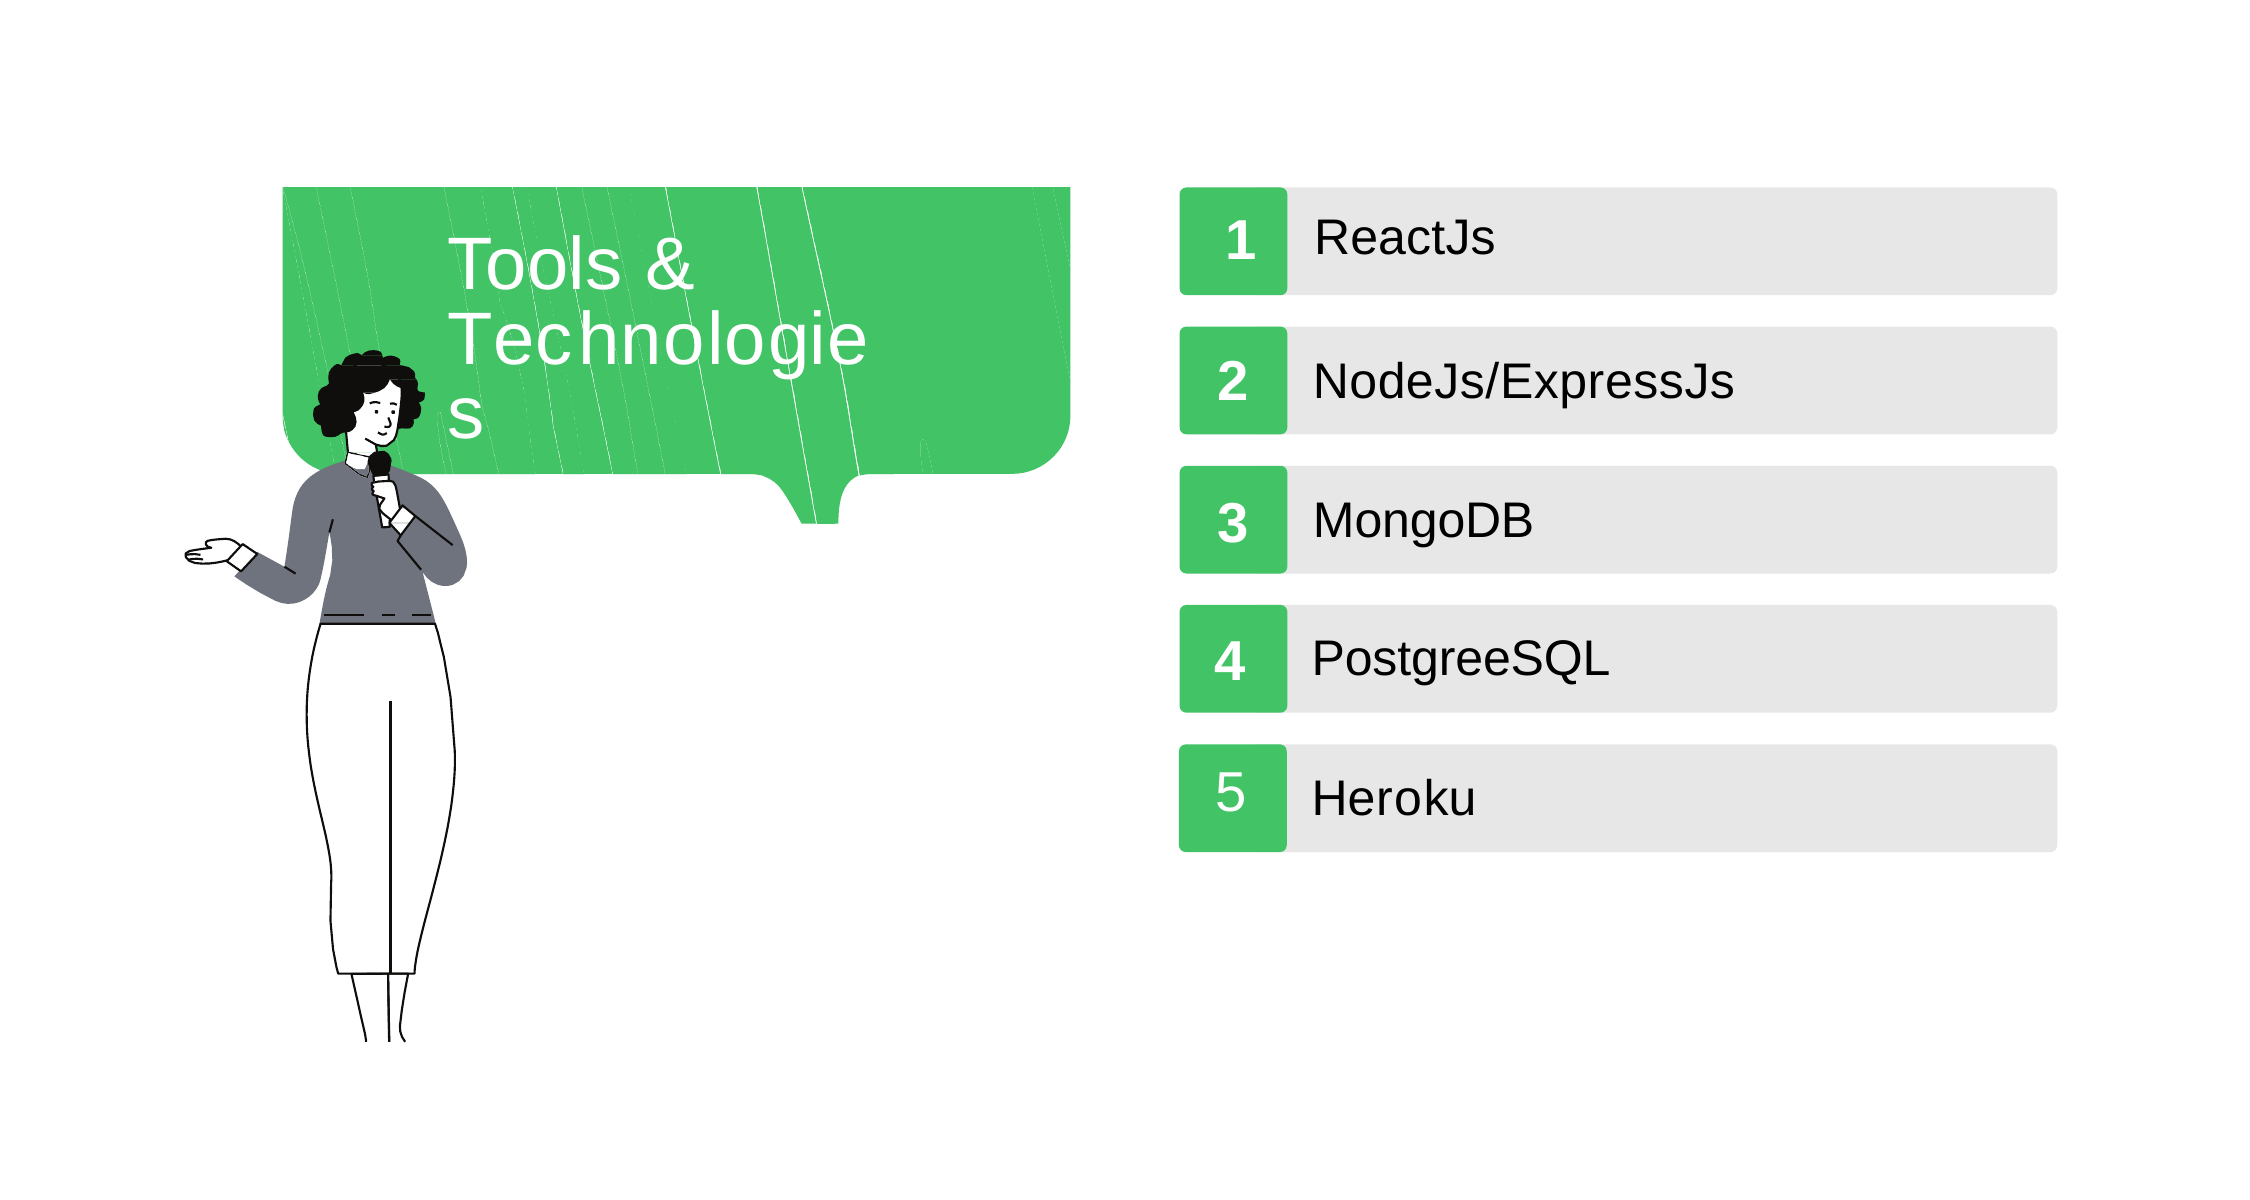

1
ReactJs
# Tools &  Technologies

2
NodeJs/ExpressJs

3
MongoDB

4
5
PostgreeSQL

Heroku